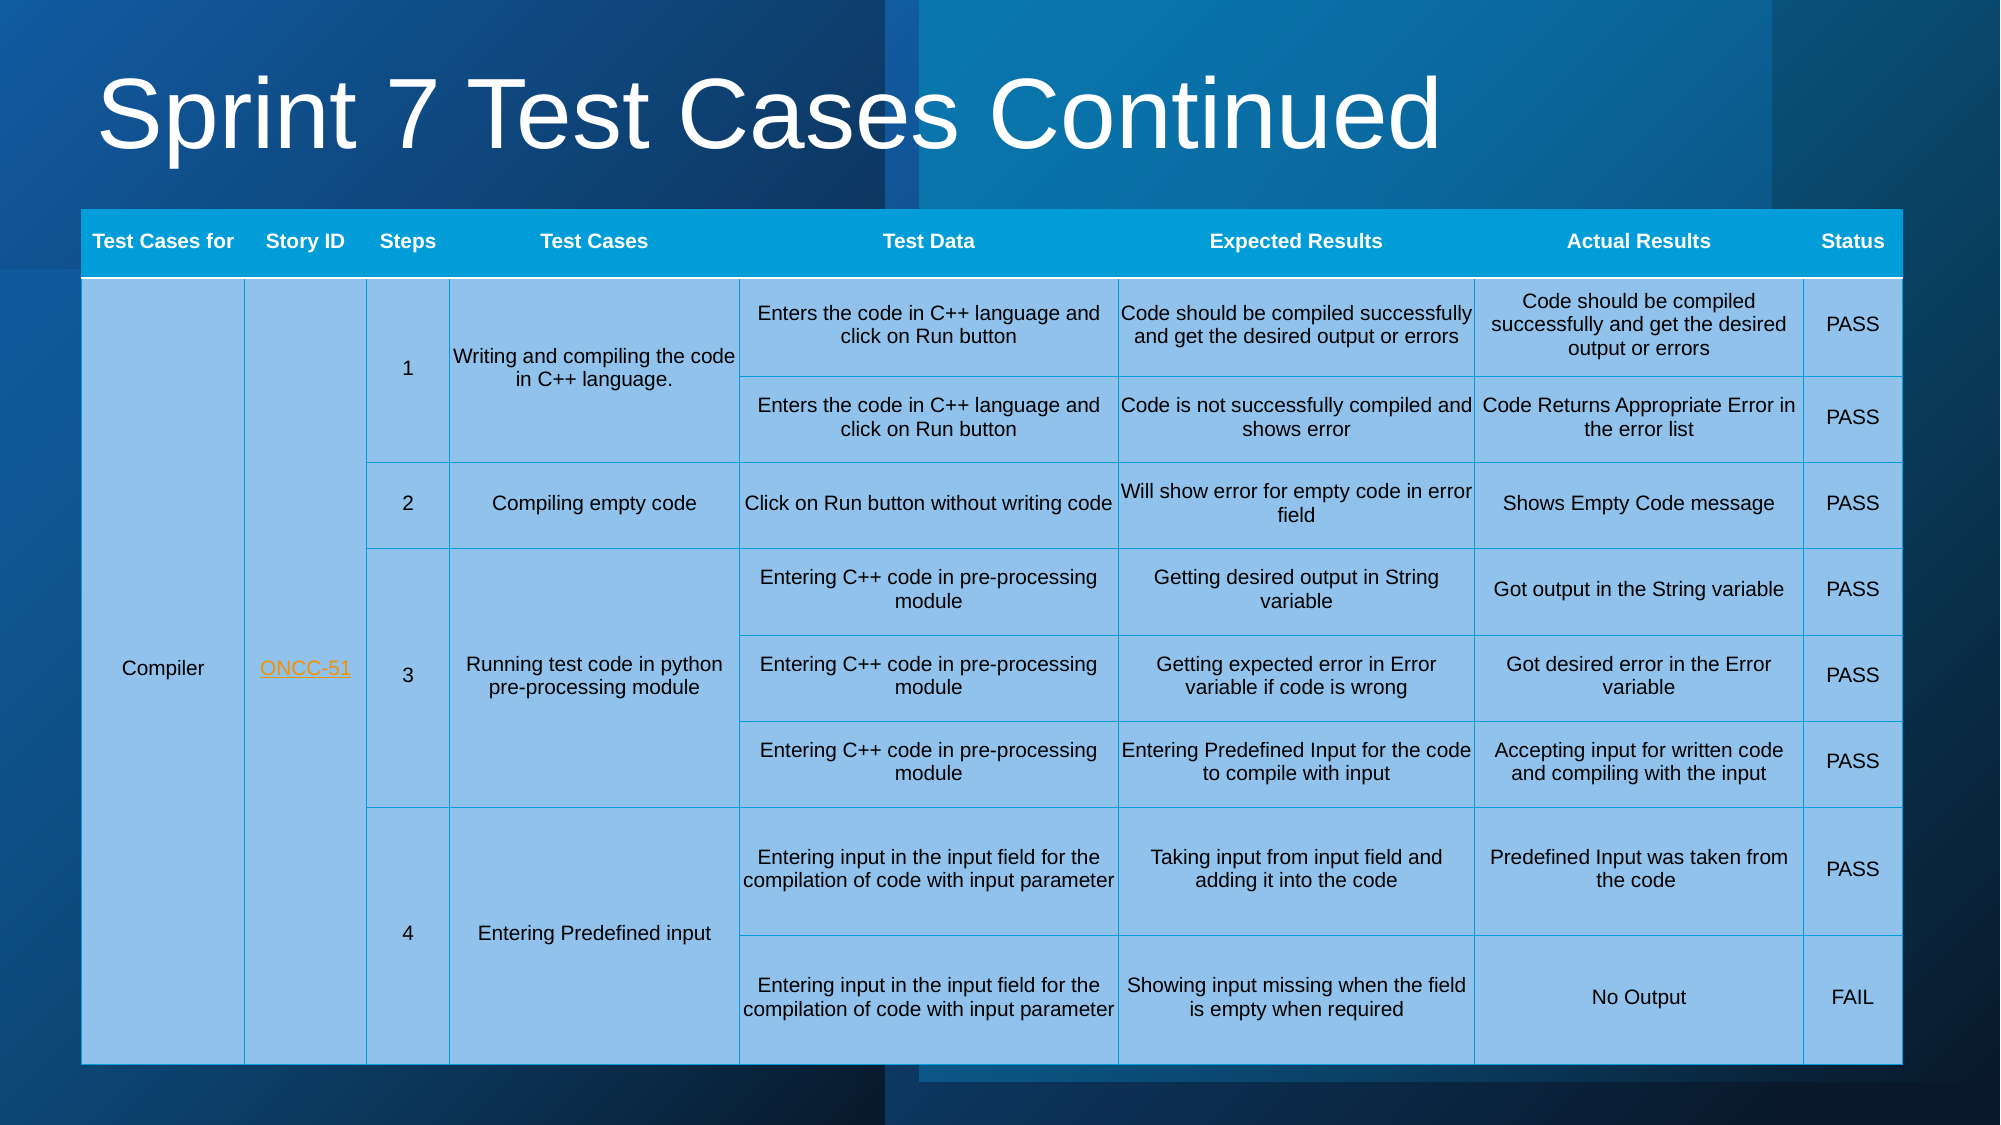

# Sprint 7 Test Cases Continued
| Test Cases for | Story ID | Steps | Test Cases | Test Data | Expected Results | Actual Results | Status |
| --- | --- | --- | --- | --- | --- | --- | --- |
| Compiler | ONCC-51 | 1 | Writing and compiling the code in C++ language. | Enters the code in C++ language and click on Run button | Code should be compiled successfully and get the desired output or errors | Code should be compiled successfully and get the desired output or errors | PASS |
|  |  |  |  | Enters the code in C++ language and click on Run button | Code is not successfully compiled and shows error | Code Returns Appropriate Error in the error list | PASS |
|  |  | 2 | Compiling empty code | Click on Run button without writing code | Will show error for empty code in error field | Shows Empty Code message | PASS |
|  |  | 3 | Running test code in python pre-processing module | Entering C++ code in pre-processing module | Getting desired output in String variable | Got output in the String variable | PASS |
|  |  |  |  | Entering C++ code in pre-processing module | Getting expected error in Error variable if code is wrong | Got desired error in the Error variable | PASS |
|  |  |  |  | Entering C++ code in pre-processing module | Entering Predefined Input for the code to compile with input | Accepting input for written code and compiling with the input | PASS |
|  |  | 4 | Entering Predefined input | Entering input in the input field for the compilation of code with input parameter | Taking input from input field and adding it into the code | Predefined Input was taken from the code | PASS |
|  |  |  |  | Entering input in the input field for the compilation of code with input parameter | Showing input missing when the field is empty when required | No Output | FAIL |